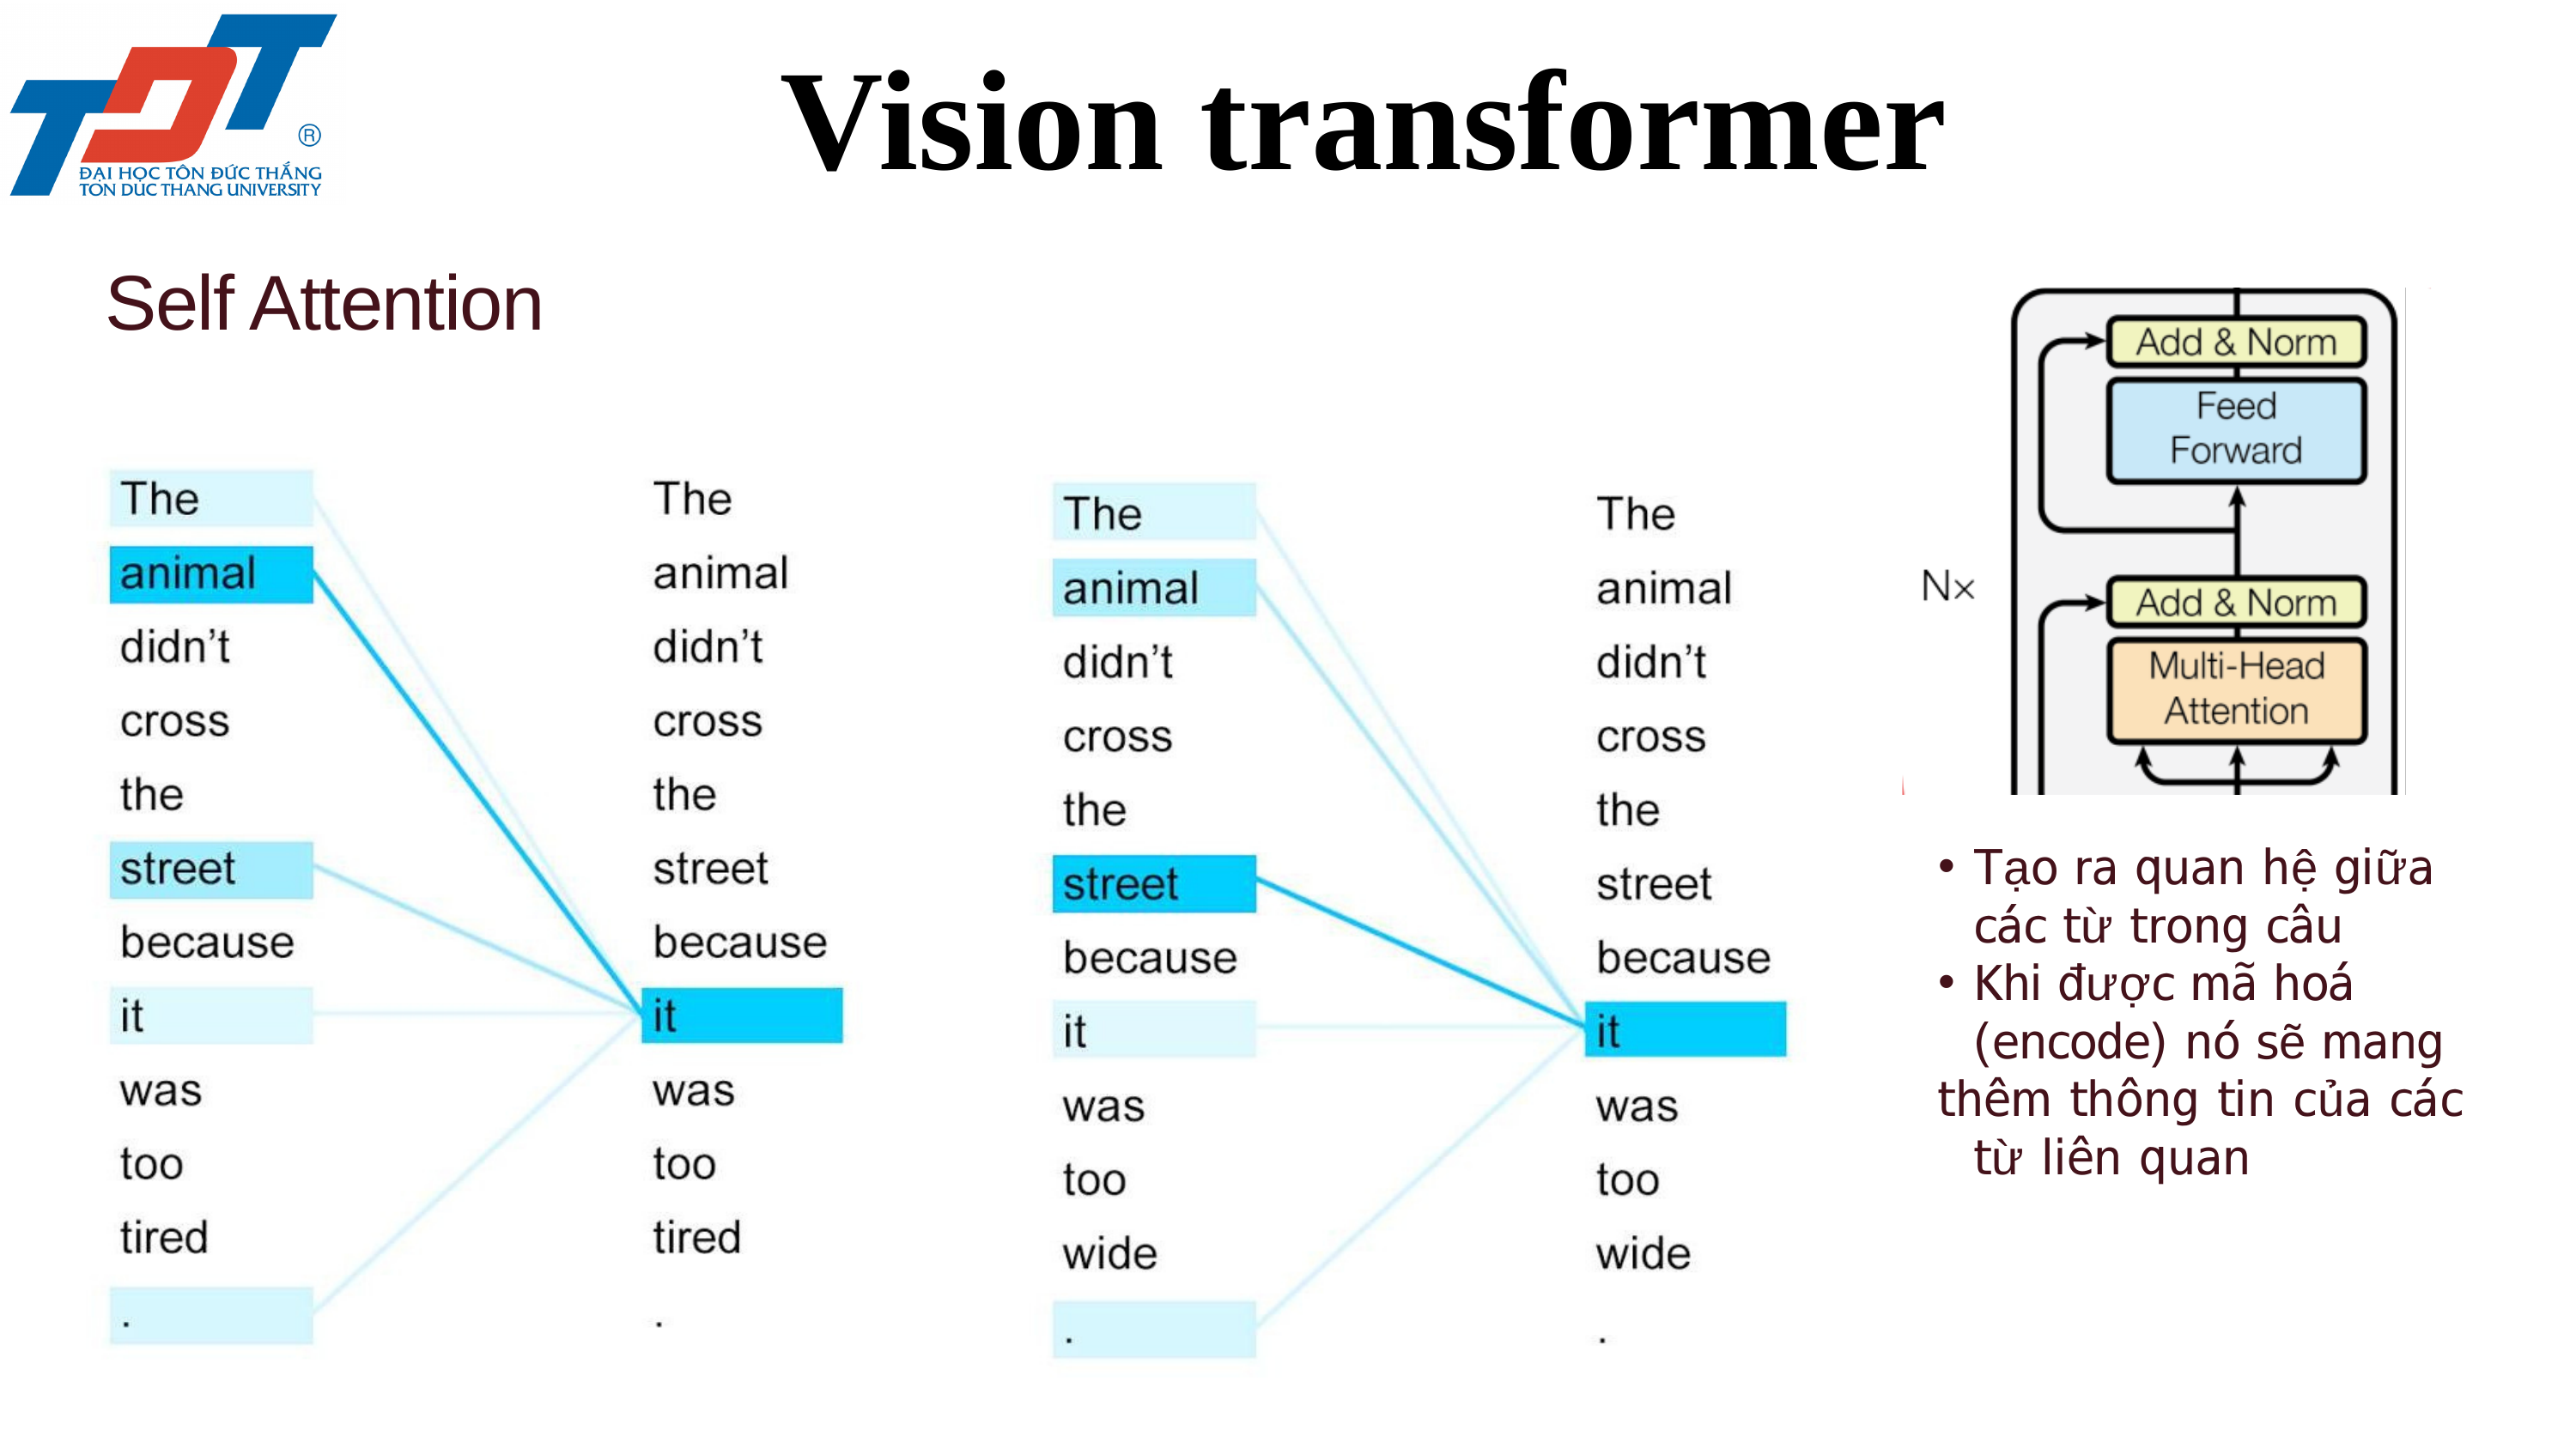

Vision transformer
Self Attention

Tạo ra quan hệ giữa các từ trong câu
Khi được mã hoá (encode) nó sẽ mang
thêm thông tin của các từ liên quan